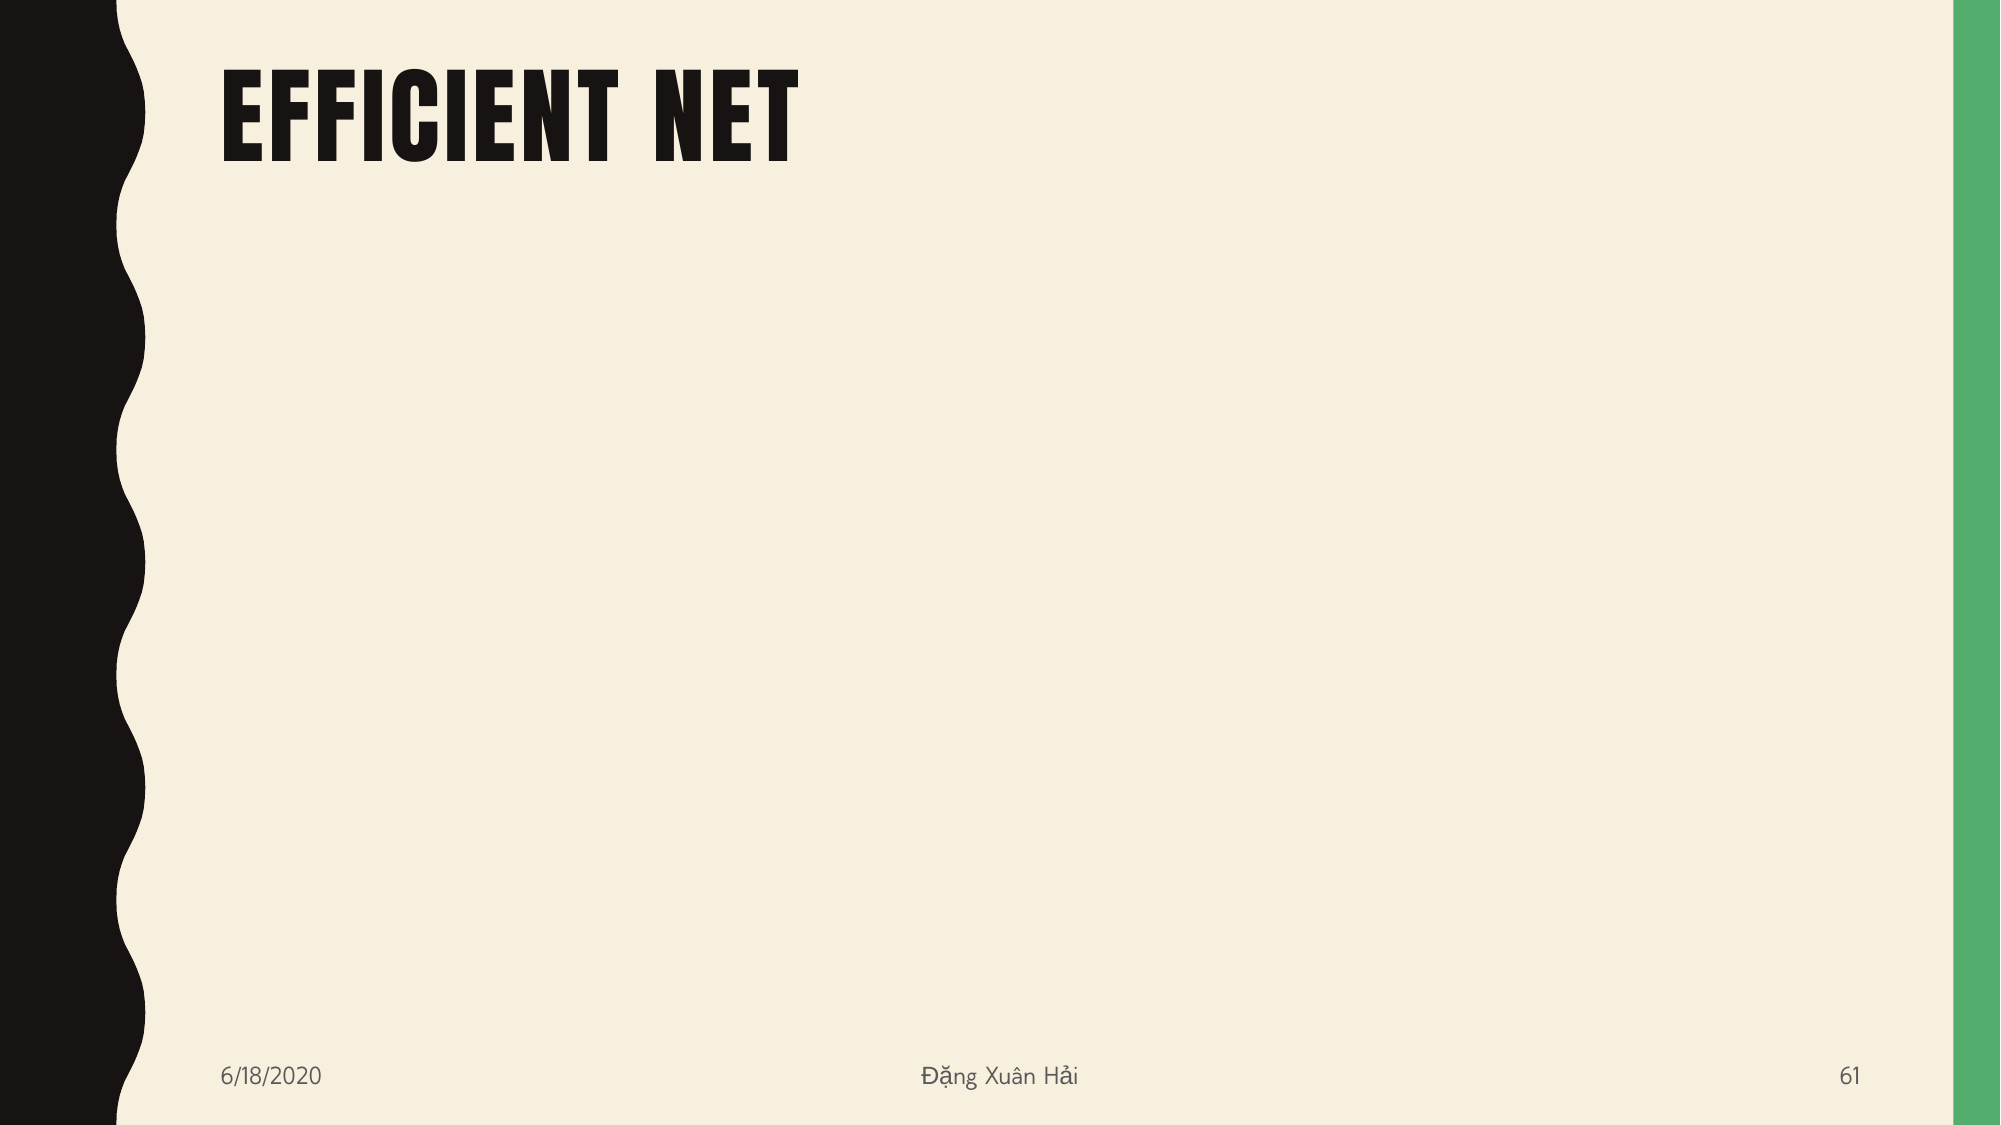

# Efficient net

6/18/2020
Đặng Xuân Hải
61